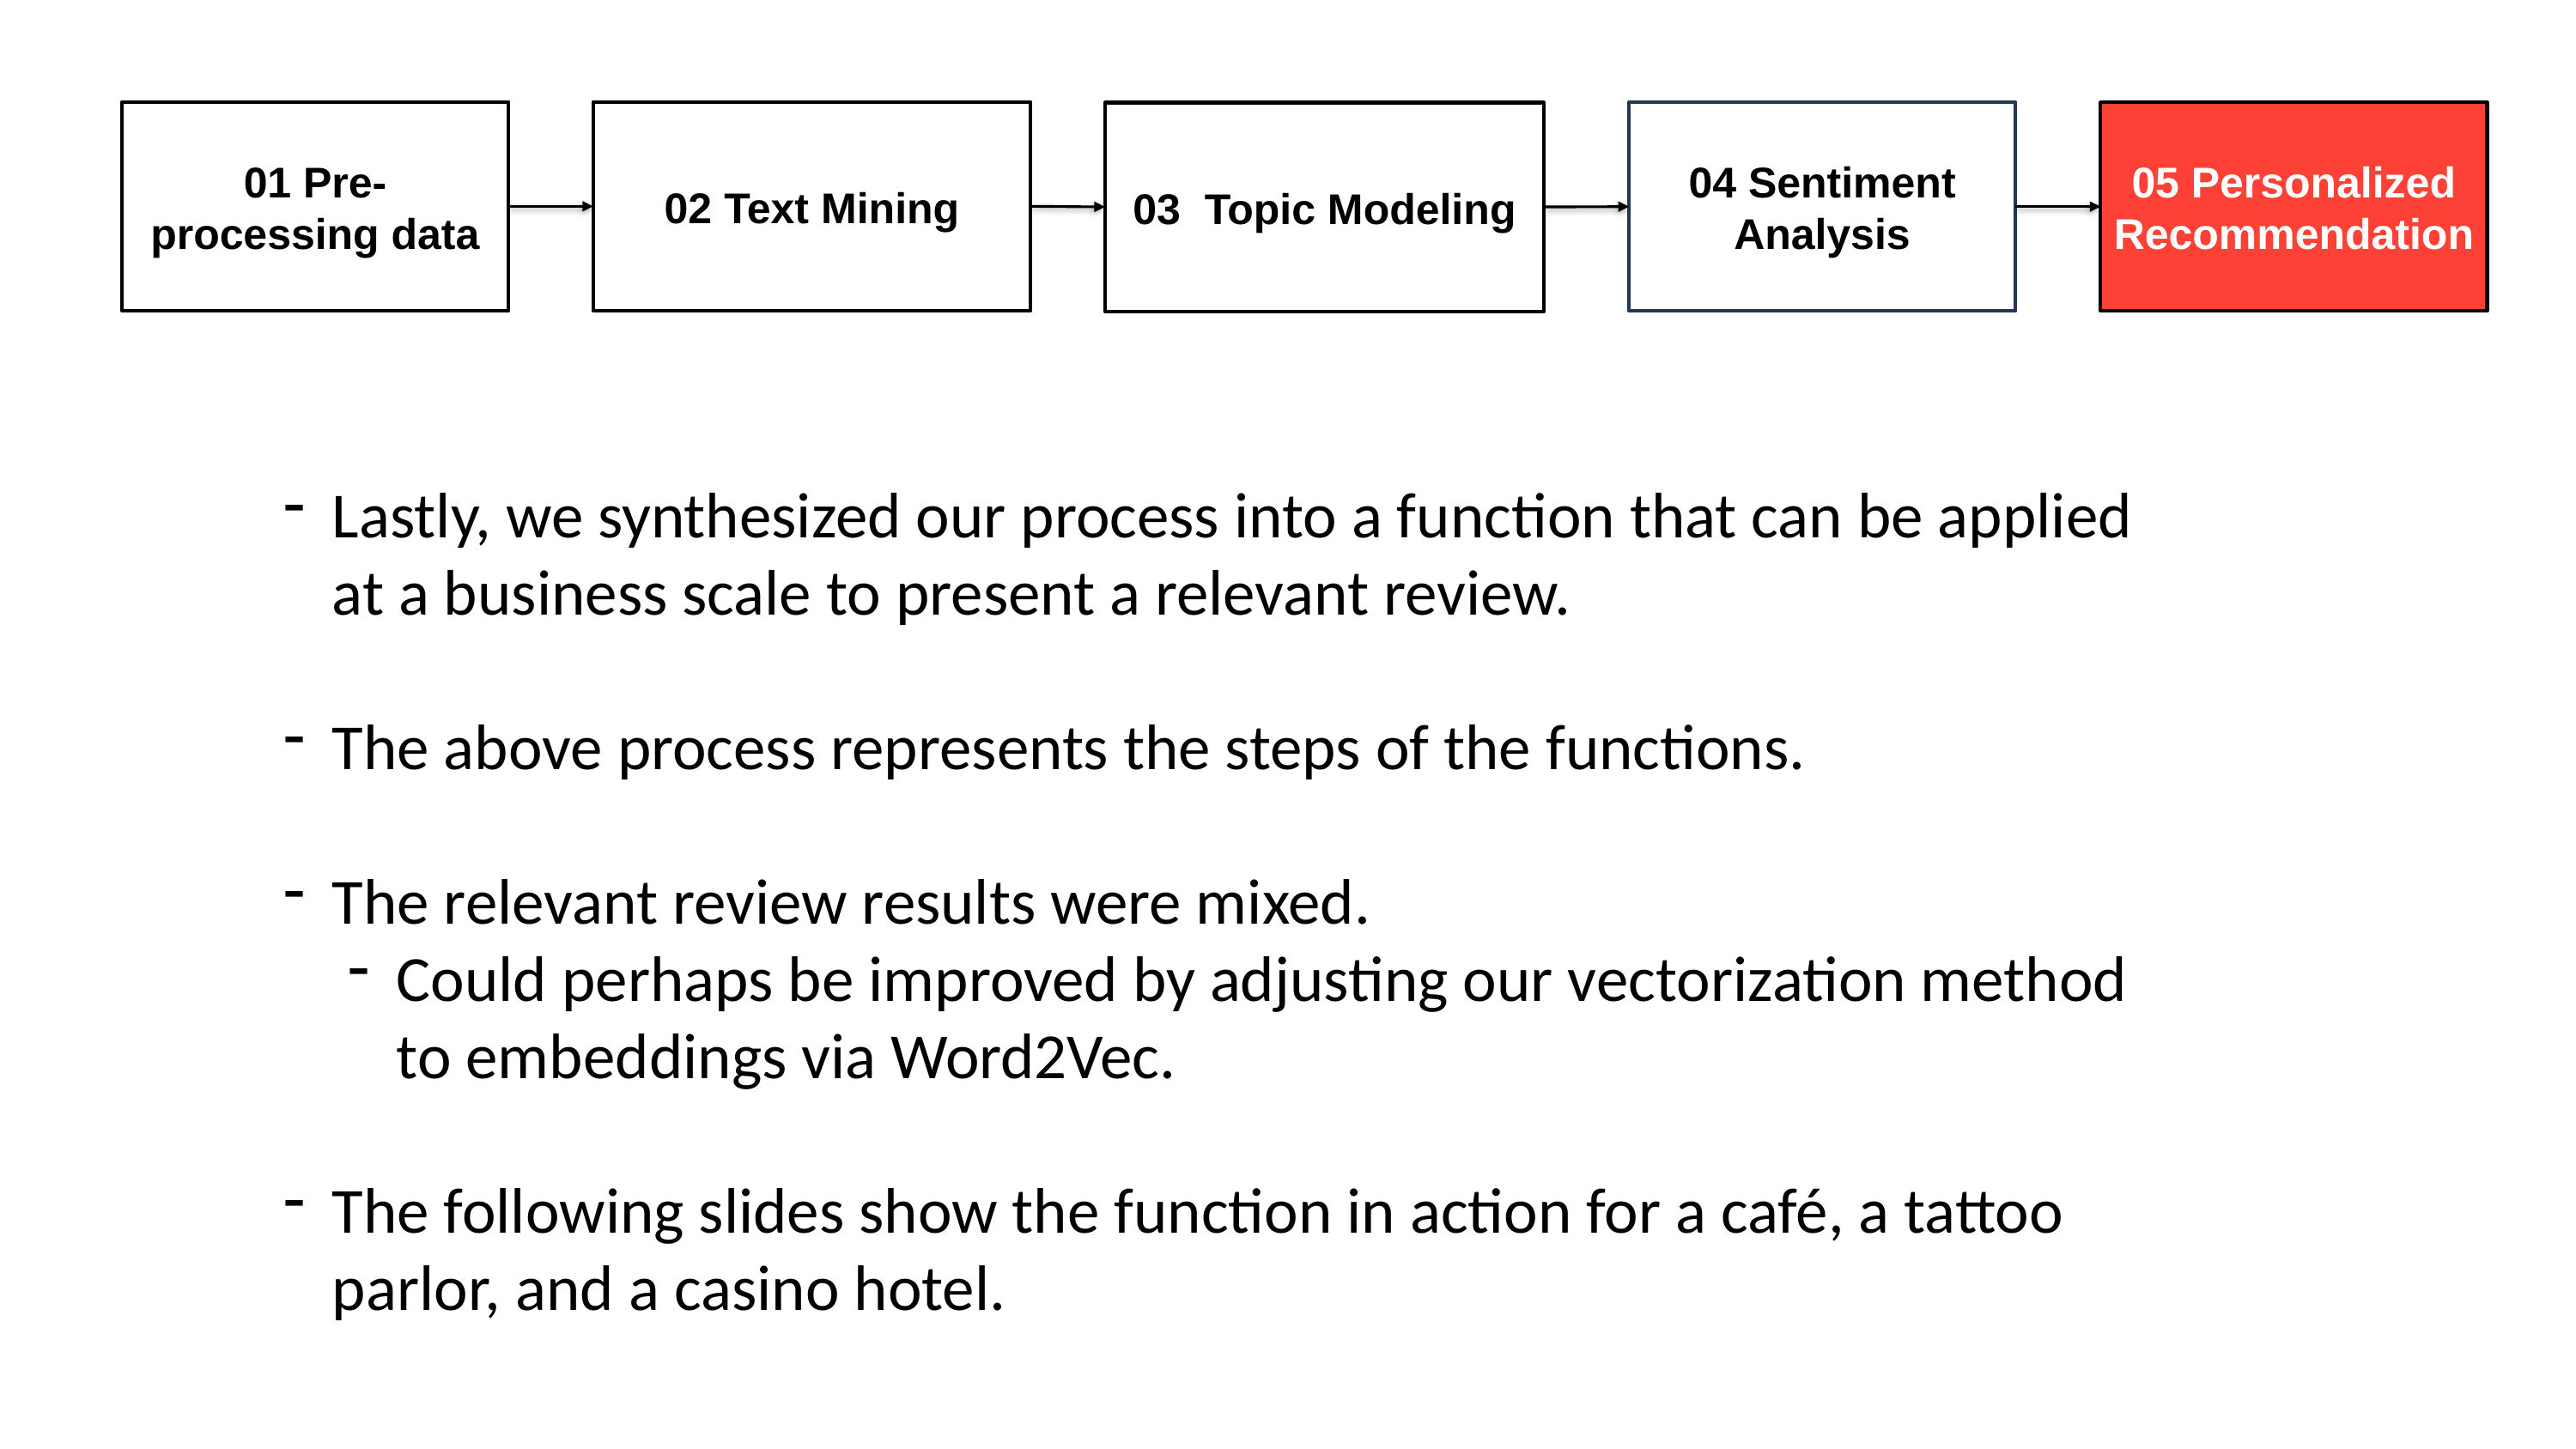

01 Pre-processing data
02 Text Mining
04 Sentiment Analysis
05 Personalized Recommendation
03  Topic Modeling
Lastly, we synthesized our process into a function that can be applied at a business scale to present a relevant review.

The above process represents the steps of the functions.

The relevant review results were mixed.
Could perhaps be improved by adjusting our vectorization method to embeddings via Word2Vec.

The following slides show the function in action for a café, a tattoo parlor, and a casino hotel.